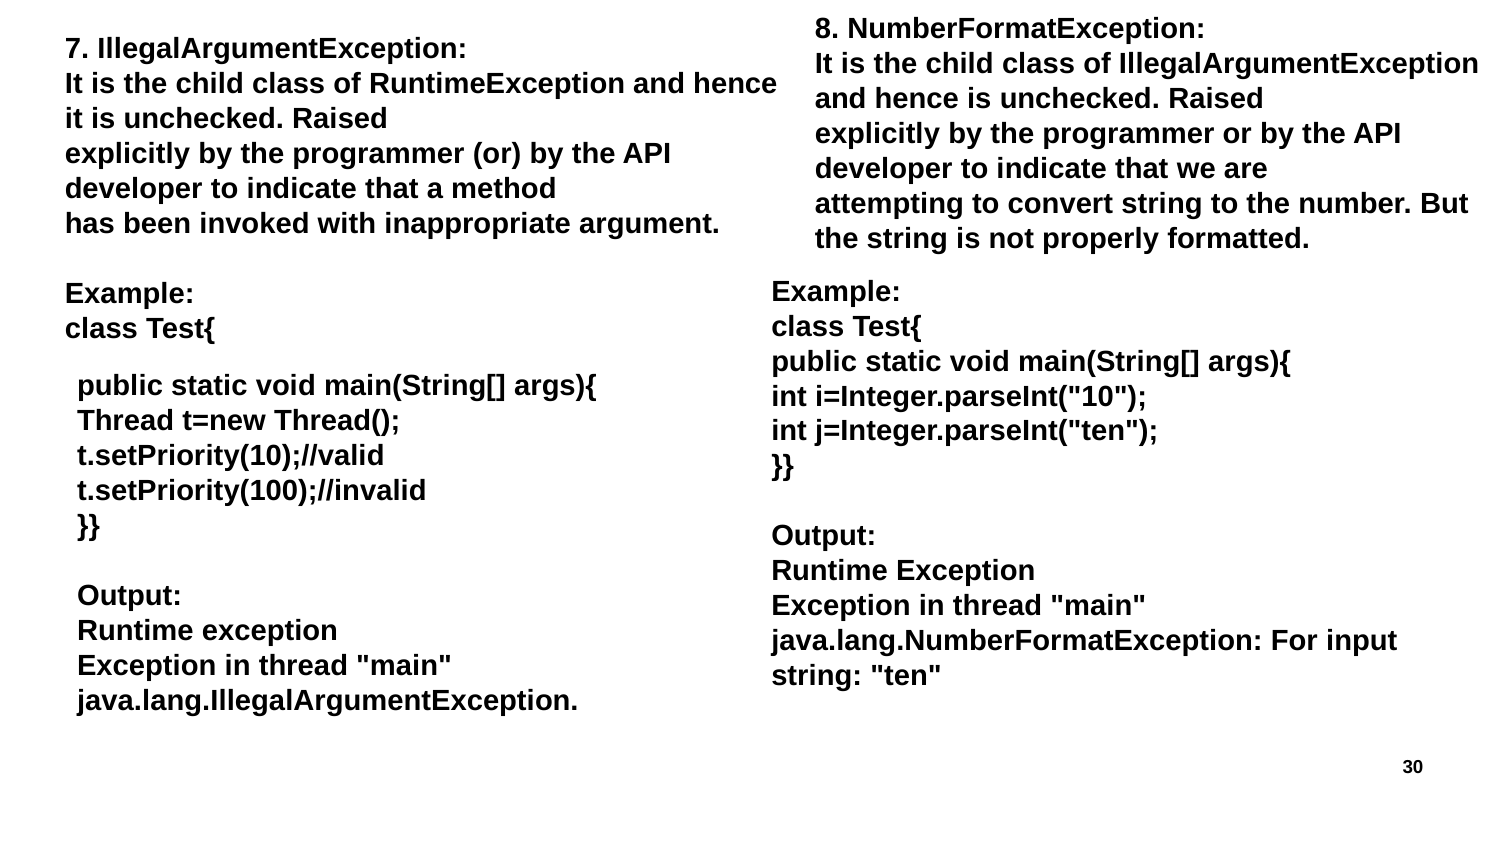

8. NumberFormatException:
It is the child class of IllegalArgumentException and hence is unchecked. Raised
explicitly by the programmer or by the API developer to indicate that we are
attempting to convert string to the number. But the string is not properly formatted.
7. IllegalArgumentException:
It is the child class of RuntimeException and hence it is unchecked. Raised
explicitly by the programmer (or) by the API developer to indicate that a method
has been invoked with inappropriate argument.

Example:
class Test{
Example:
class Test{
public static void main(String[] args){
int i=Integer.parseInt("10");
int j=Integer.parseInt("ten");
}}

Output:
Runtime Exception
Exception in thread "main" java.lang.NumberFormatException: For input
string: "ten"
public static void main(String[] args){
Thread t=new Thread();
t.setPriority(10);//valid
t.setPriority(100);//invalid
}}

Output:
Runtime exception
Exception in thread "main" java.lang.IllegalArgumentException.
30